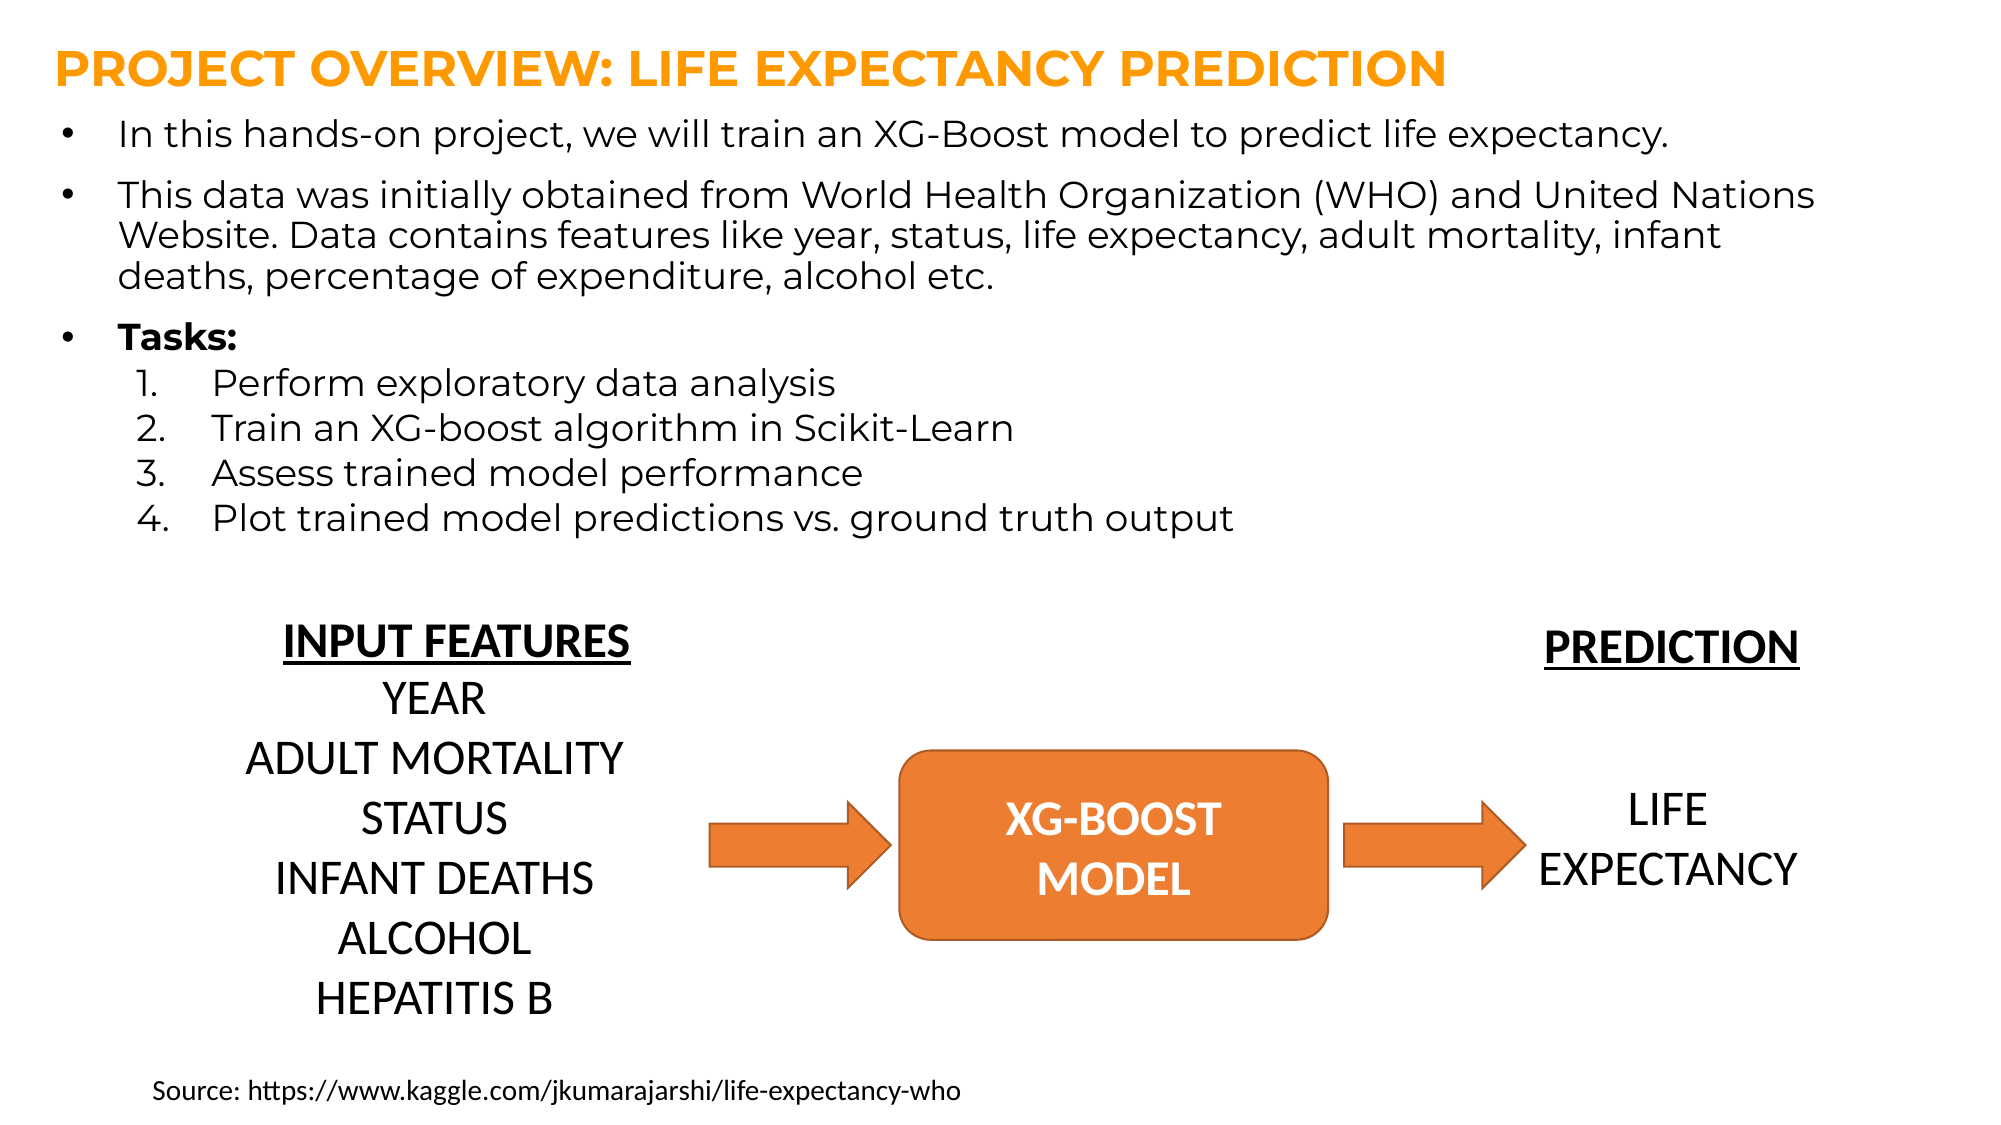

PROJECT OVERVIEW: LIFE EXPECTANCY PREDICTION
In this hands-on project, we will train an XG-Boost model to predict life expectancy.
This data was initially obtained from World Health Organization (WHO) and United Nations Website. Data contains features like year, status, life expectancy, adult mortality, infant deaths, percentage of expenditure, alcohol etc.
Tasks:
Perform exploratory data analysis
Train an XG-boost algorithm in Scikit-Learn
Assess trained model performance
Plot trained model predictions vs. ground truth output

INPUT FEATURES
PREDICTION
YEAR
ADULT MORTALITY
STATUS
INFANT DEATHS
ALCOHOL
HEPATITIS B
XG-BOOST MODEL
LIFE EXPECTANCY

Source: https://www.kaggle.com/jkumarajarshi/life-expectancy-who